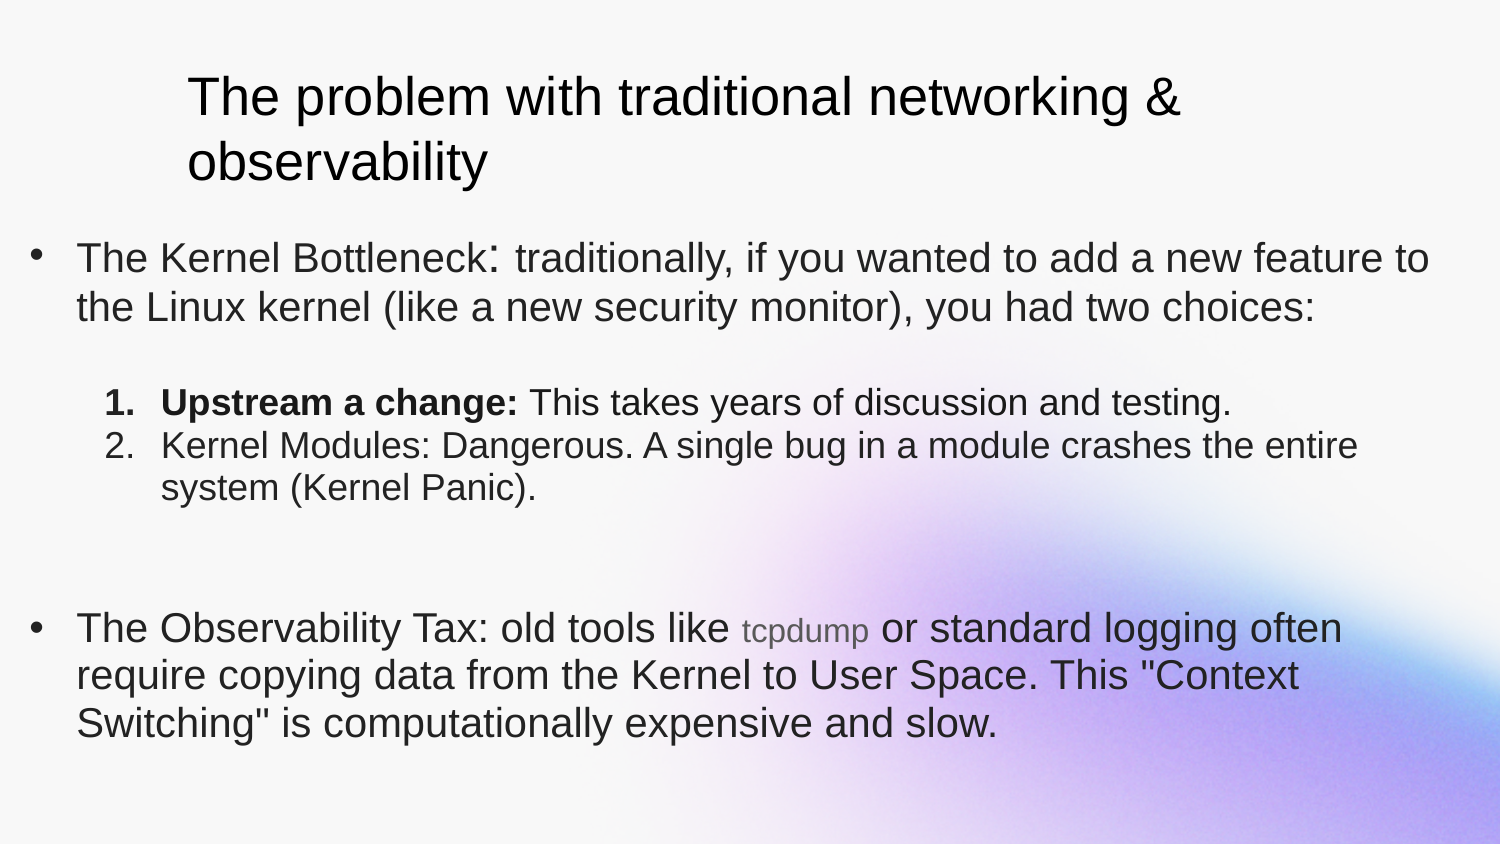

The problem with traditional networking & observability
The Kernel Bottleneck: traditionally, if you wanted to add a new feature to the Linux kernel (like a new security monitor), you had two choices:

Upstream a change: This takes years of discussion and testing.
Kernel Modules: Dangerous. A single bug in a module crashes the entire system (Kernel Panic).

The Observability Tax: old tools like tcpdump or standard logging often require copying data from the Kernel to User Space. This "Context Switching" is computationally expensive and slow.